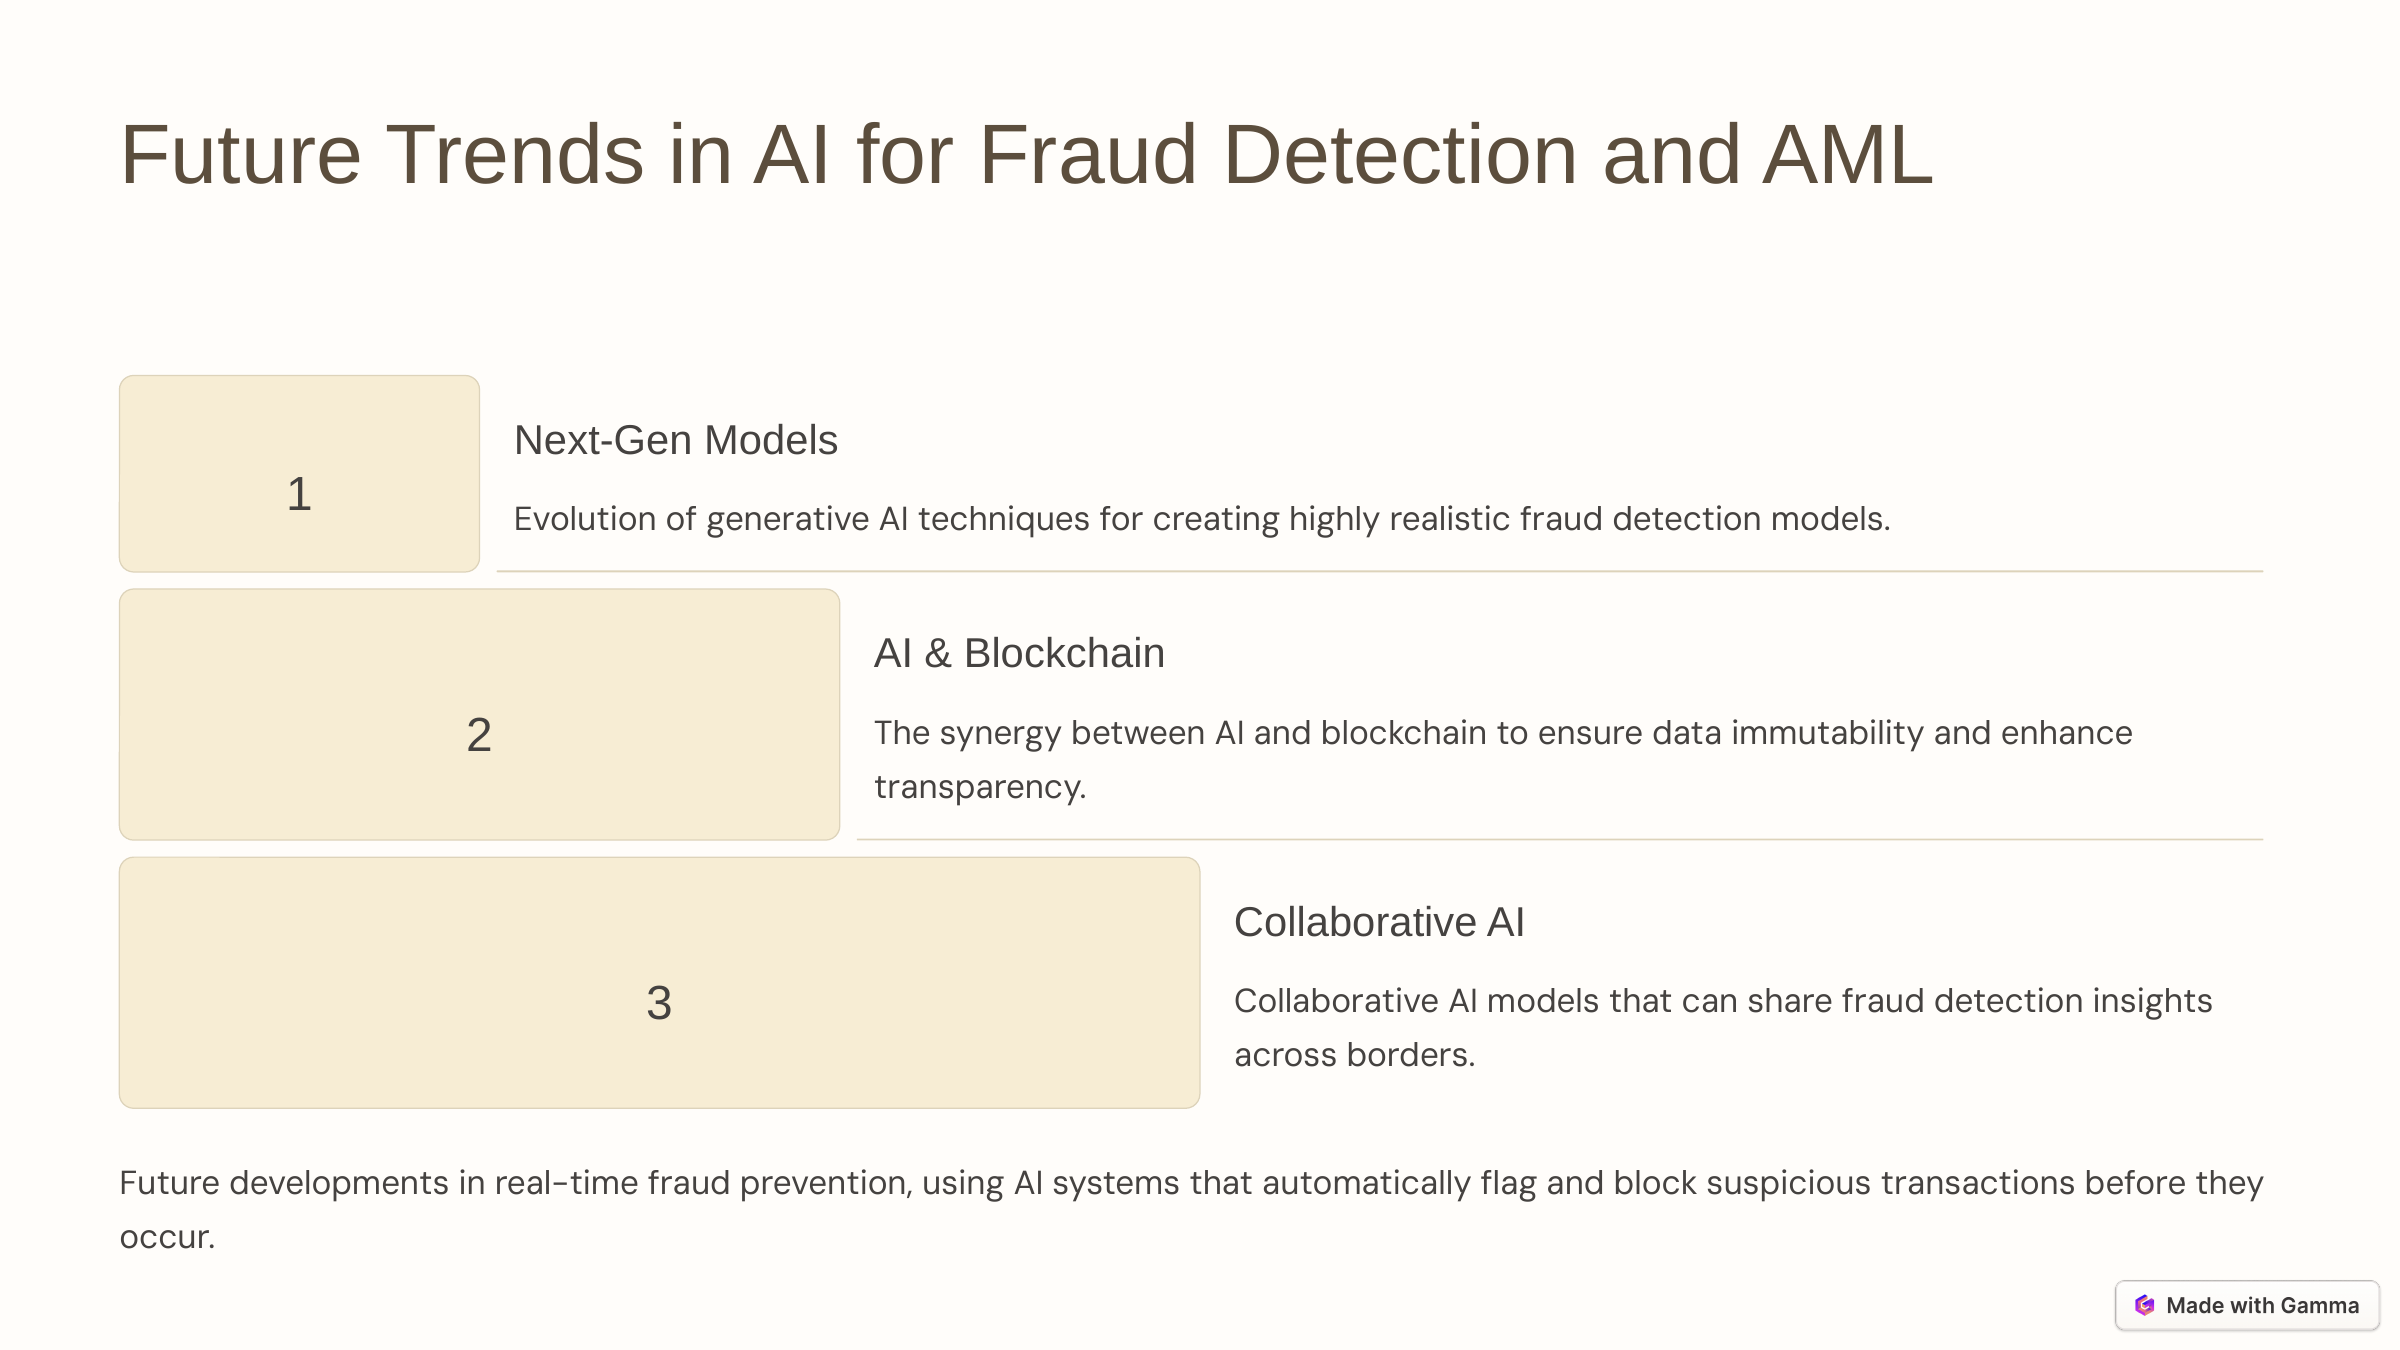

Future Trends in AI for Fraud Detection and AML

Next-Gen Models
1
Evolution of generative AI techniques for creating highly realistic fraud detection models.

AI & Blockchain
2
The synergy between AI and blockchain to ensure data immutability and enhance transparency.

Collaborative AI
3
Collaborative AI models that can share fraud detection insights across borders.
Future developments in real-time fraud prevention, using AI systems that automatically flag and block suspicious transactions before they occur.